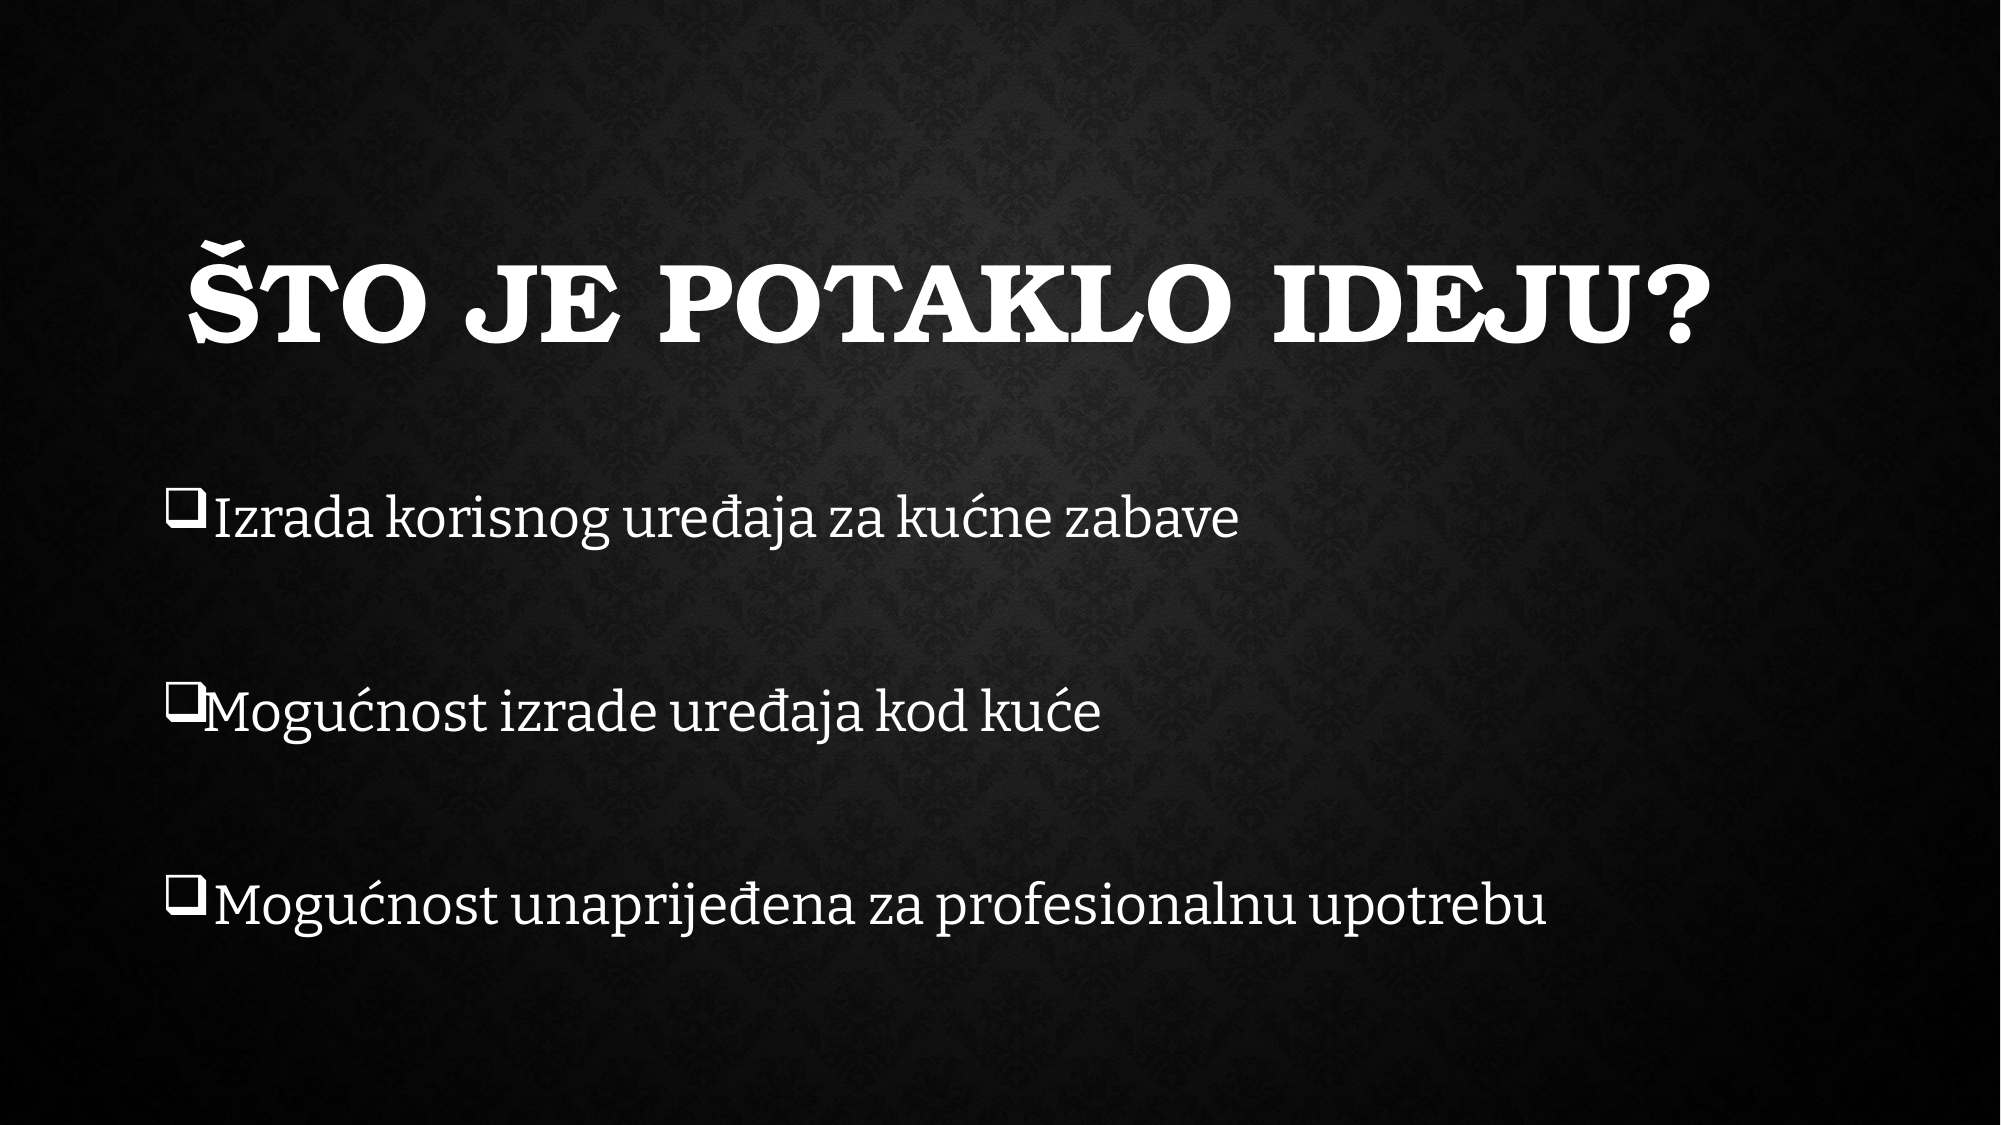

# Što je potaklo ideju?
 Izrada korisnog uređaja za kućne zabave

Mogućnost izrade uređaja kod kuće

 Mogućnost unaprijeđena za profesionalnu upotrebu